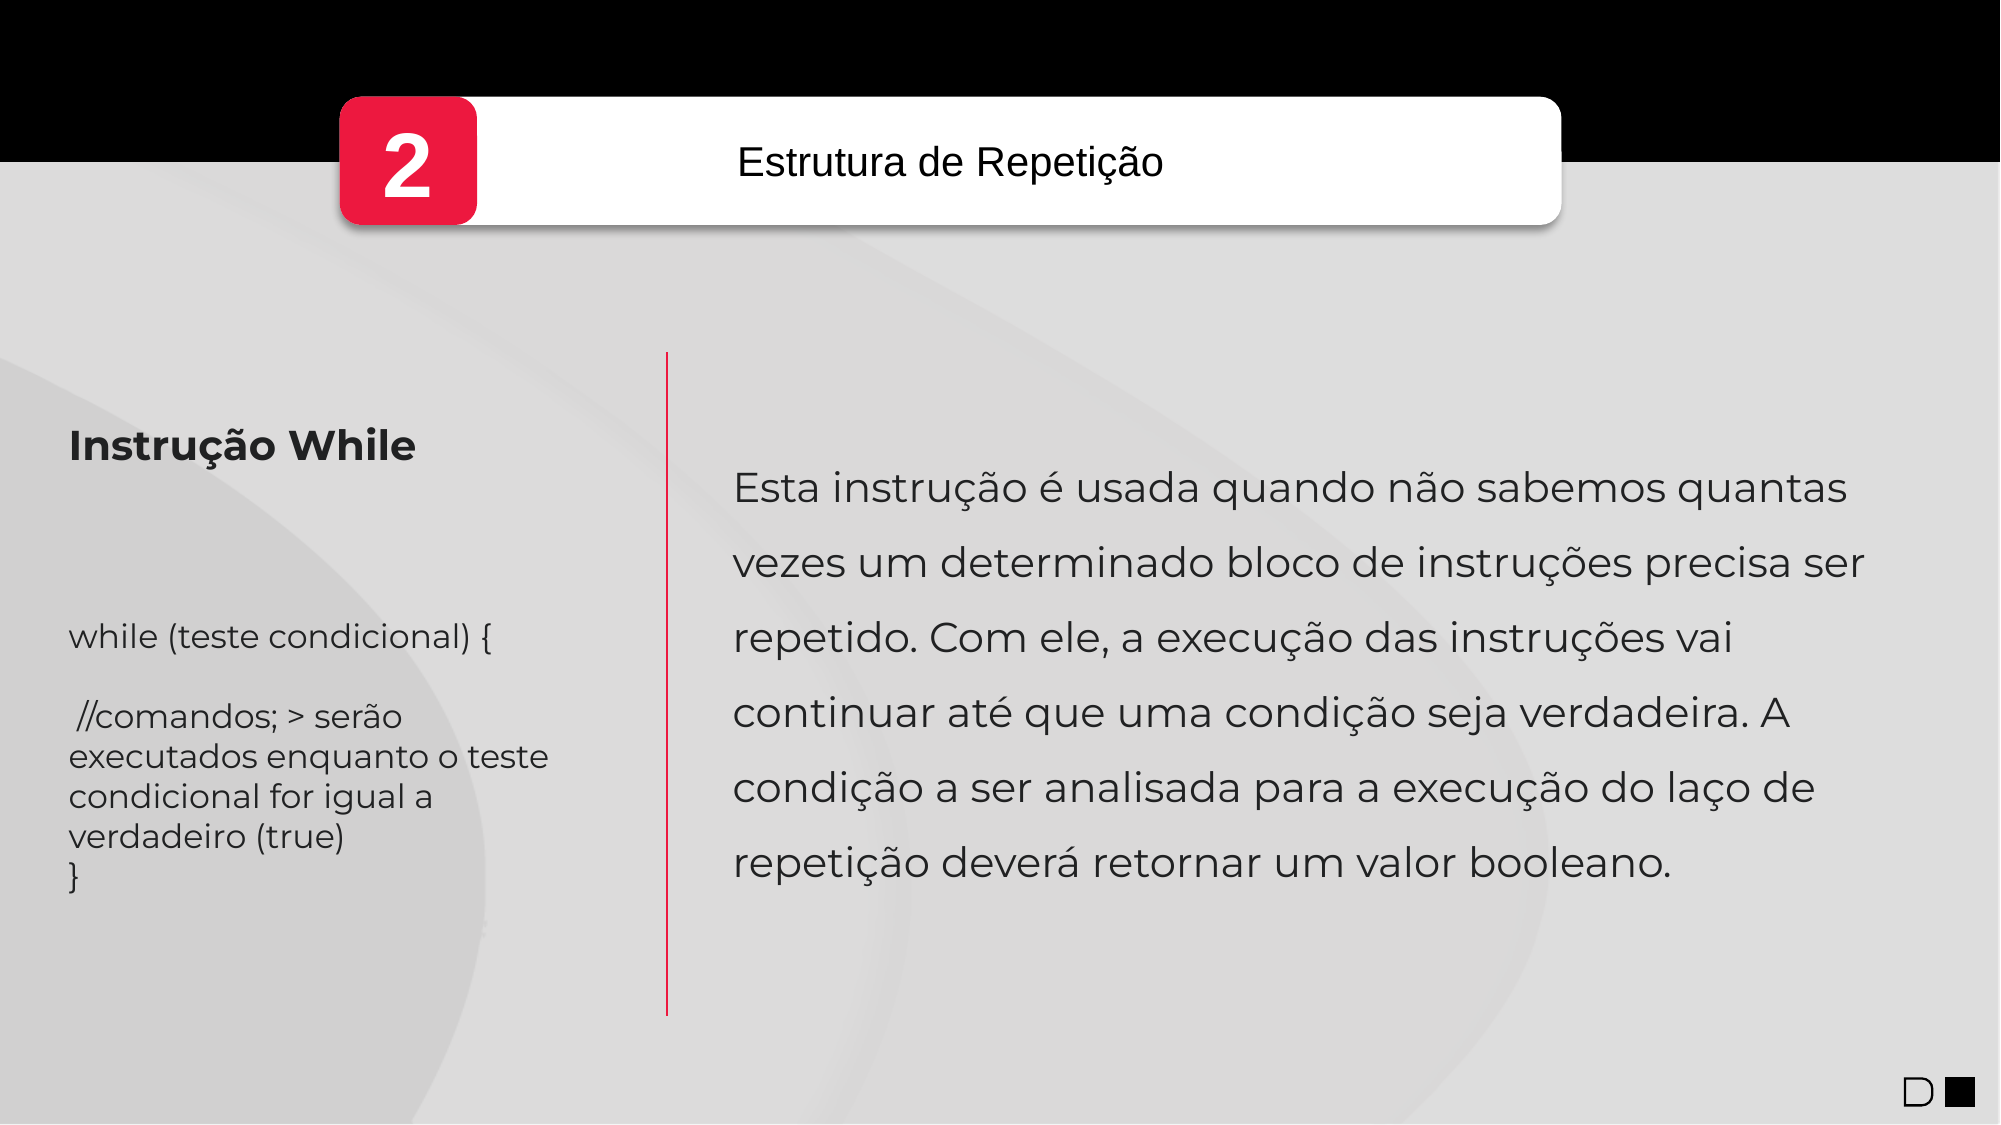

2
Estrutura de Repetição
Esta instrução é usada quando não sabemos quantas vezes um determinado bloco de instruções precisa ser repetido. Com ele, a execução das instruções vai continuar até que uma condição seja verdadeira. A condição a ser analisada para a execução do laço de repetição deverá retornar um valor booleano.
Instrução While

while (teste condicional) {
 //comandos; > serão executados enquanto o teste
condicional for igual a verdadeiro (true) 
}